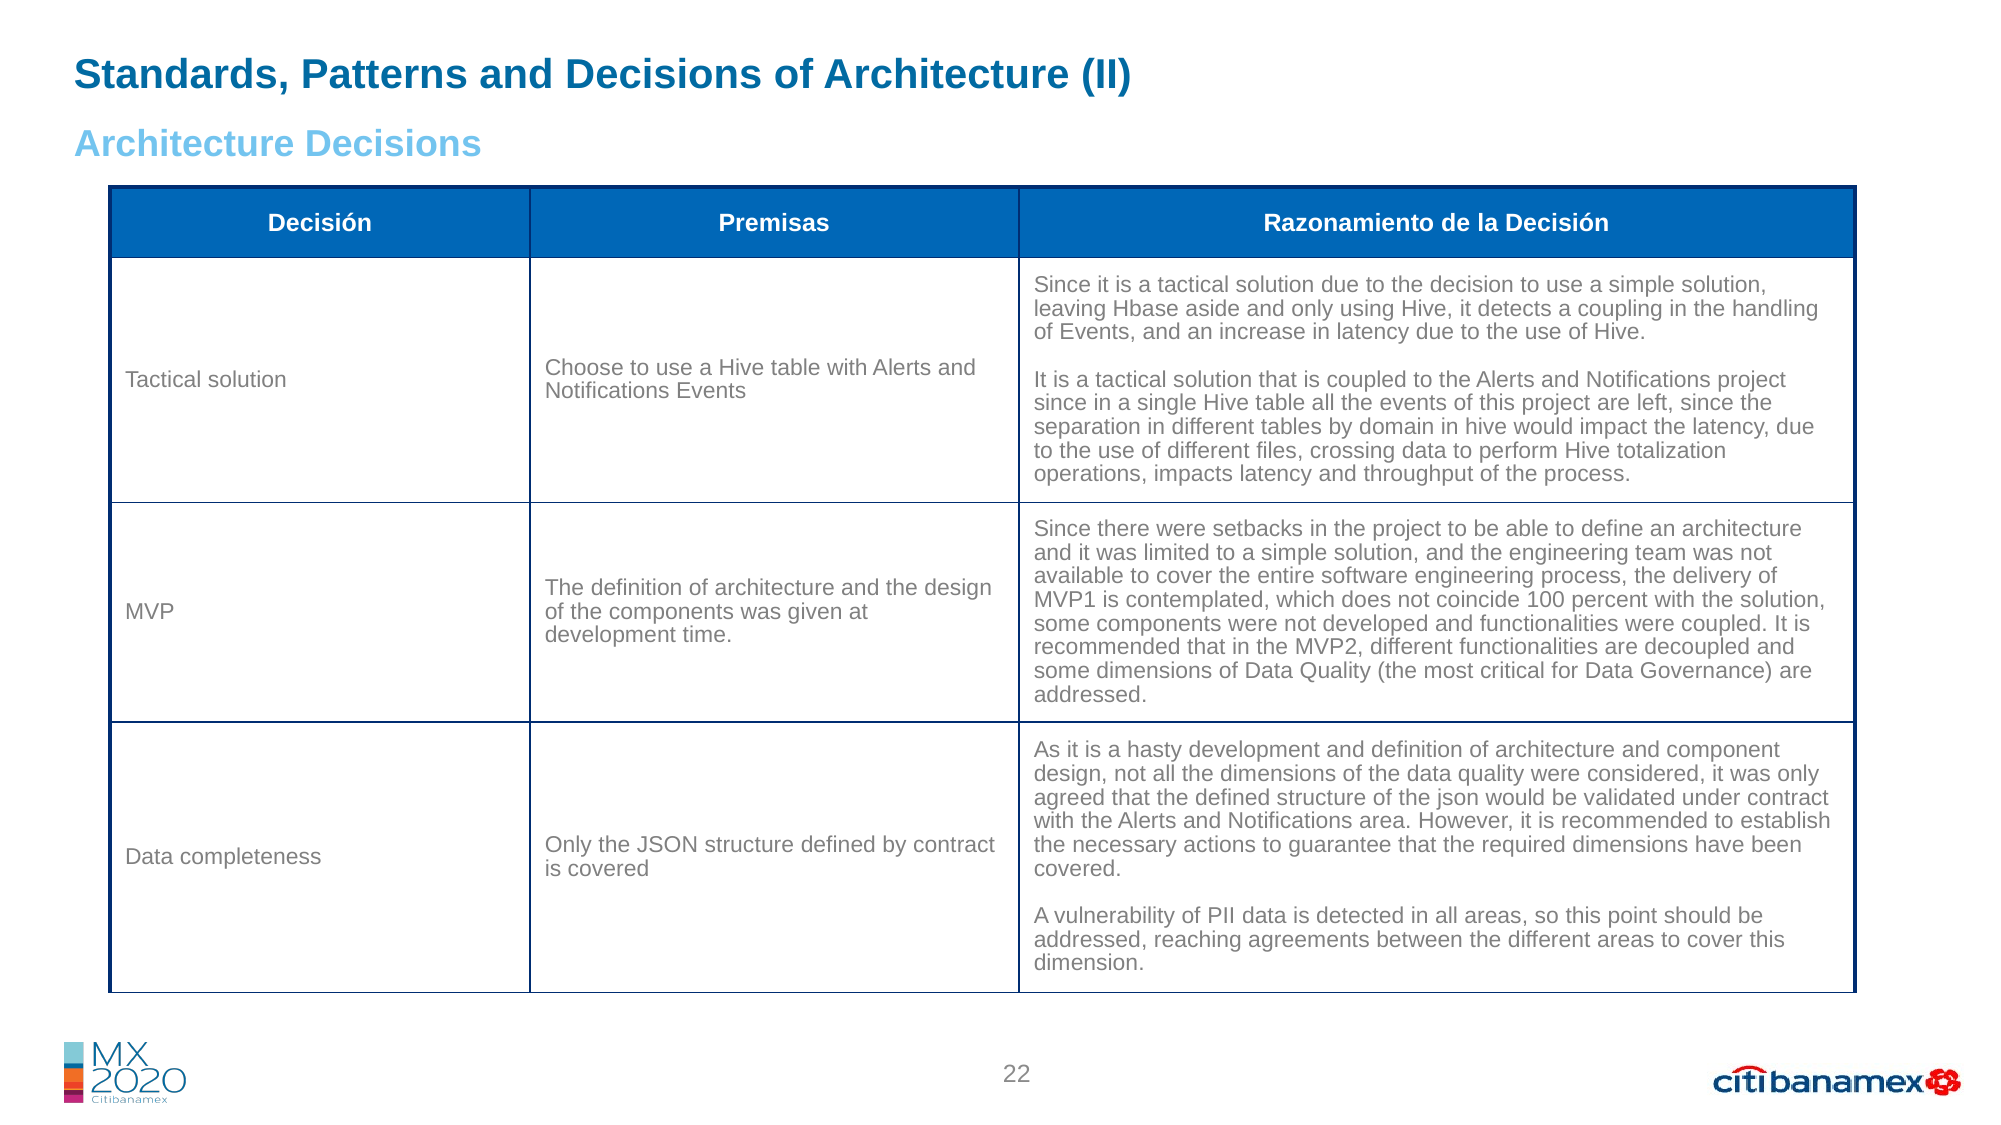

Standards, Patterns and Decisions of Architecture (II)
Architecture Decisions
| Decisión | Premisas | Razonamiento de la Decisión |
| --- | --- | --- |
| Tactical solution | Choose to use a Hive table with Alerts and Notifications Events | Since it is a tactical solution due to the decision to use a simple solution, leaving Hbase aside and only using Hive, it detects a coupling in the handling of Events, and an increase in latency due to the use of Hive. It is a tactical solution that is coupled to the Alerts and Notifications project since in a single Hive table all the events of this project are left, since the separation in different tables by domain in hive would impact the latency, due to the use of different files, crossing data to perform Hive totalization operations, impacts latency and throughput of the process. |
| MVP | The definition of architecture and the design of the components was given at development time. | Since there were setbacks in the project to be able to define an architecture and it was limited to a simple solution, and the engineering team was not available to cover the entire software engineering process, the delivery of MVP1 is contemplated, which does not coincide 100 percent with the solution, some components were not developed and functionalities were coupled. It is recommended that in the MVP2, different functionalities are decoupled and some dimensions of Data Quality (the most critical for Data Governance) are addressed. |
| Data completeness | Only the JSON structure defined by contract is covered | As it is a hasty development and definition of architecture and component design, not all the dimensions of the data quality were considered, it was only agreed that the defined structure of the json would be validated under contract with the Alerts and Notifications area. However, it is recommended to establish the necessary actions to guarantee that the required dimensions have been covered. A vulnerability of PII data is detected in all areas, so this point should be addressed, reaching agreements between the different areas to cover this dimension. |